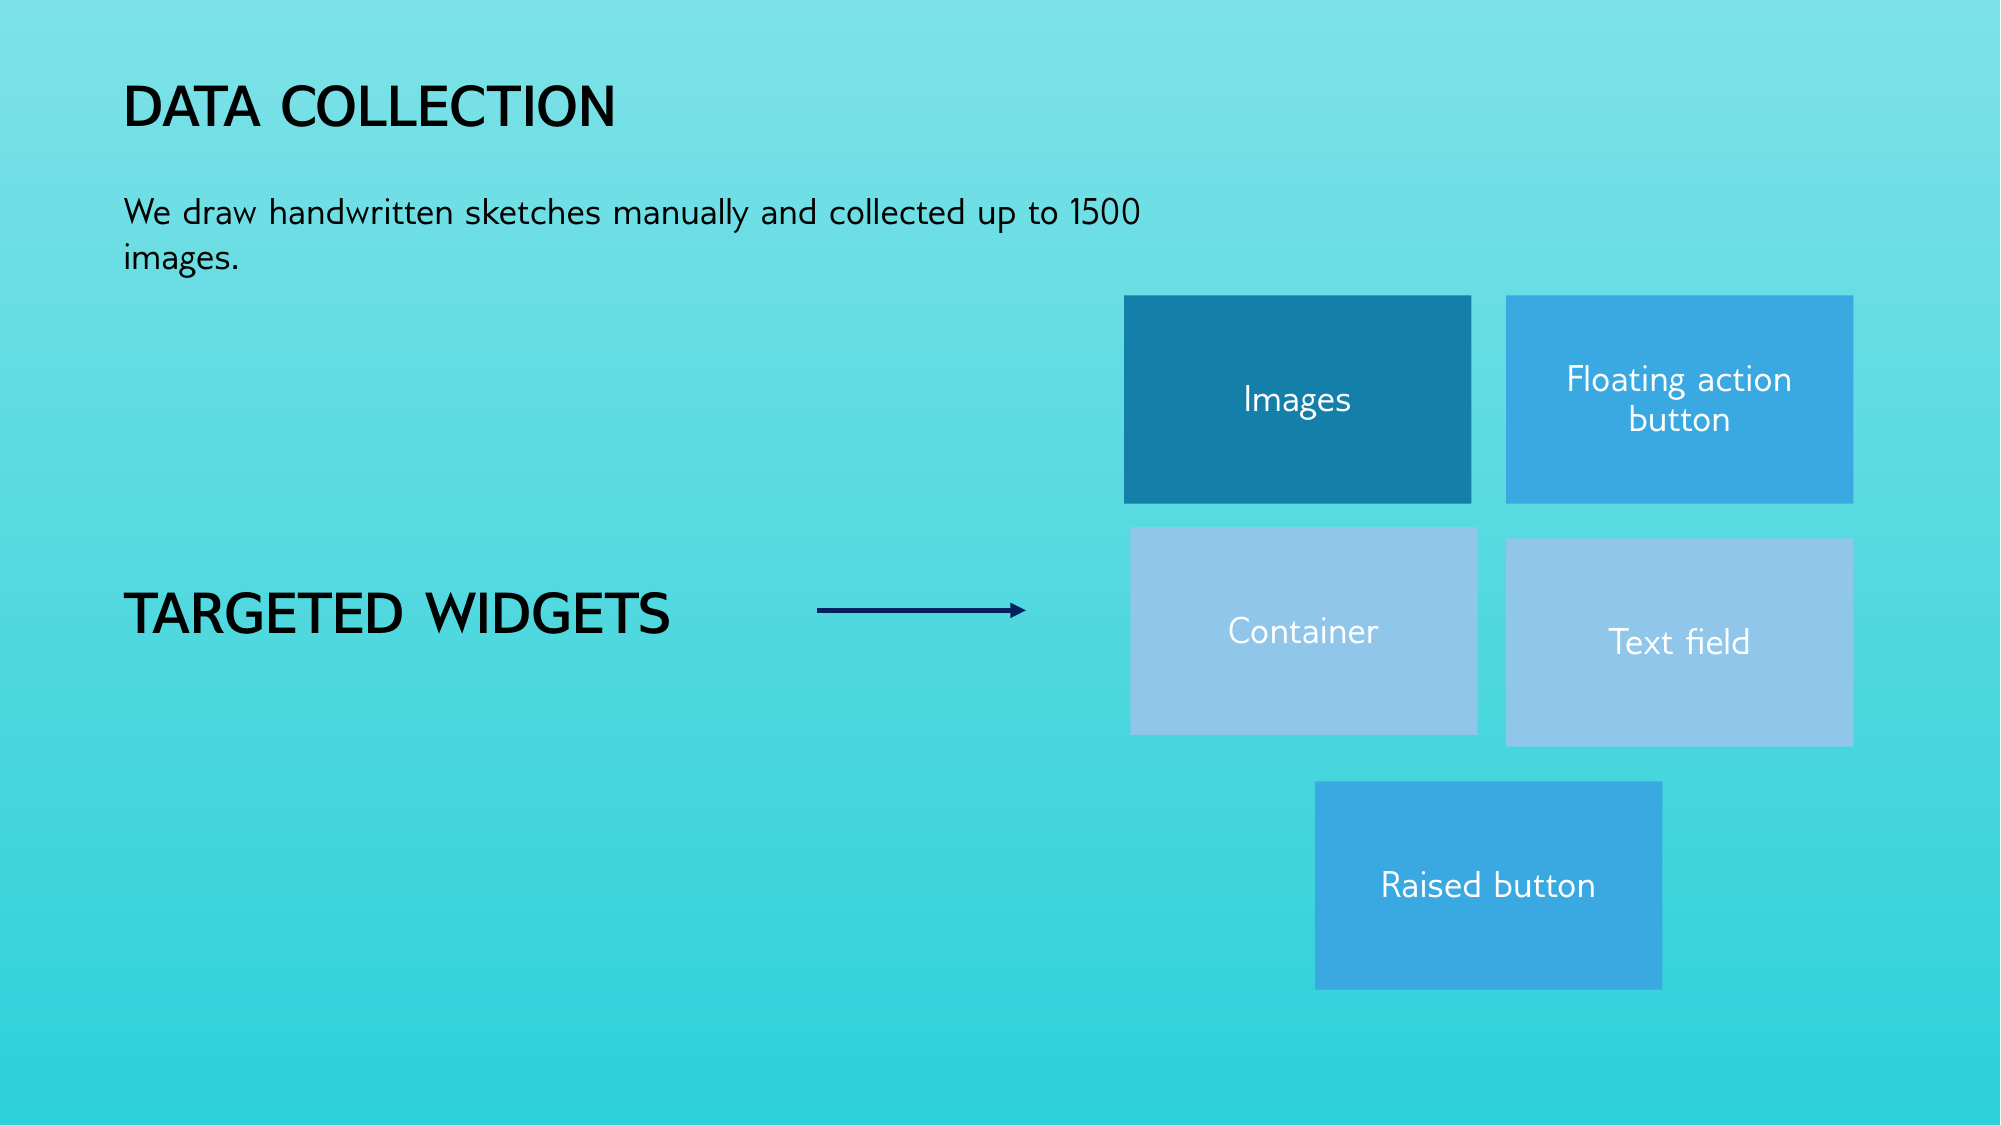

DATA COLLECTION
We draw handwritten sketches manually and collected up to 1500 images.
Images
Floating action button
Container
Text field
Raised button
TARGETED WIDGETS